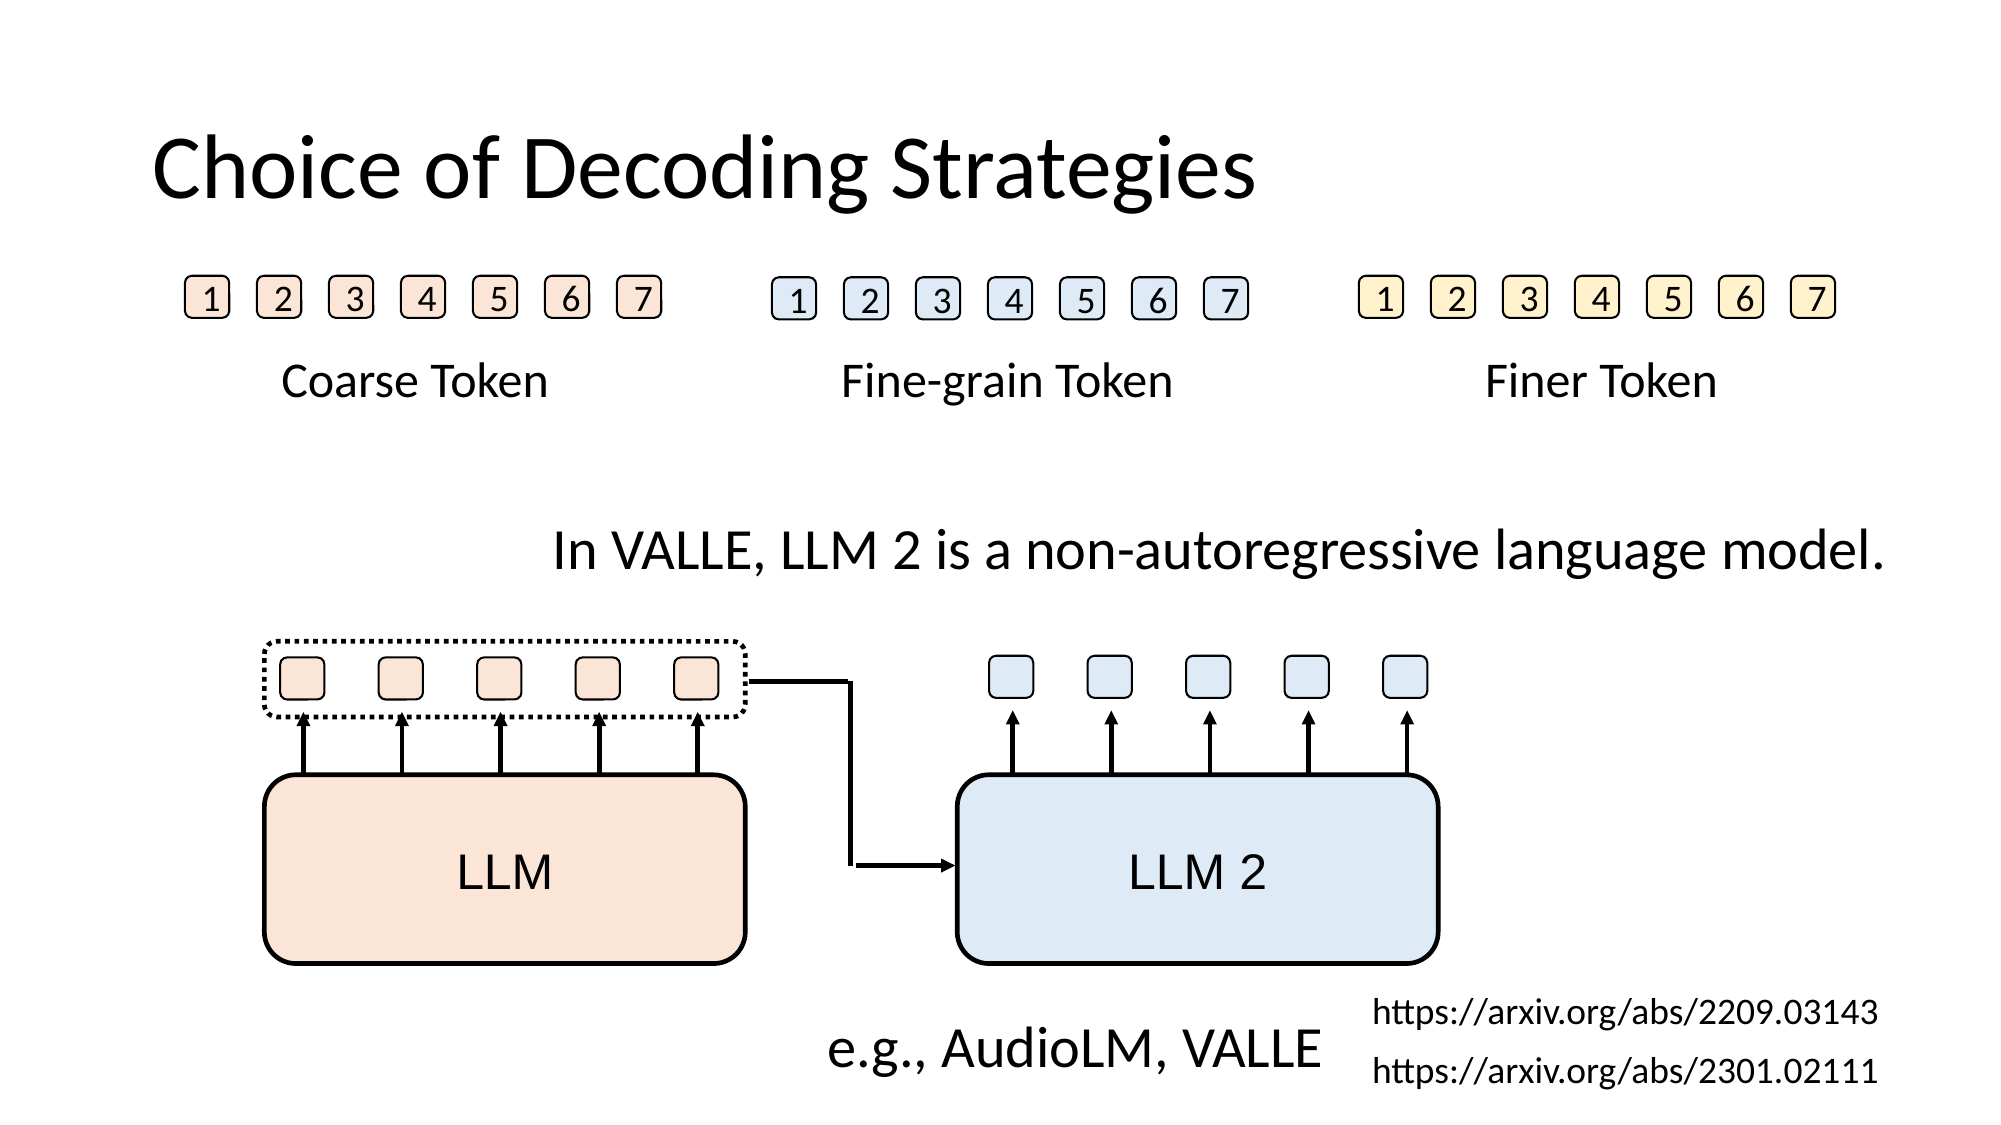

# Choice of Decoding Strategies
1
2
3
4
5
6
7
1
2
3
4
5
6
7
1
2
3
4
5
6
7
Coarse Token
Fine-grain Token
Finer Token
In VALLE, LLM 2 is a non-autoregressive language model.

LLM
LLM 2
https://arxiv.org/abs/2209.03143
e.g., AudioLM, VALLE
https://arxiv.org/abs/2301.02111